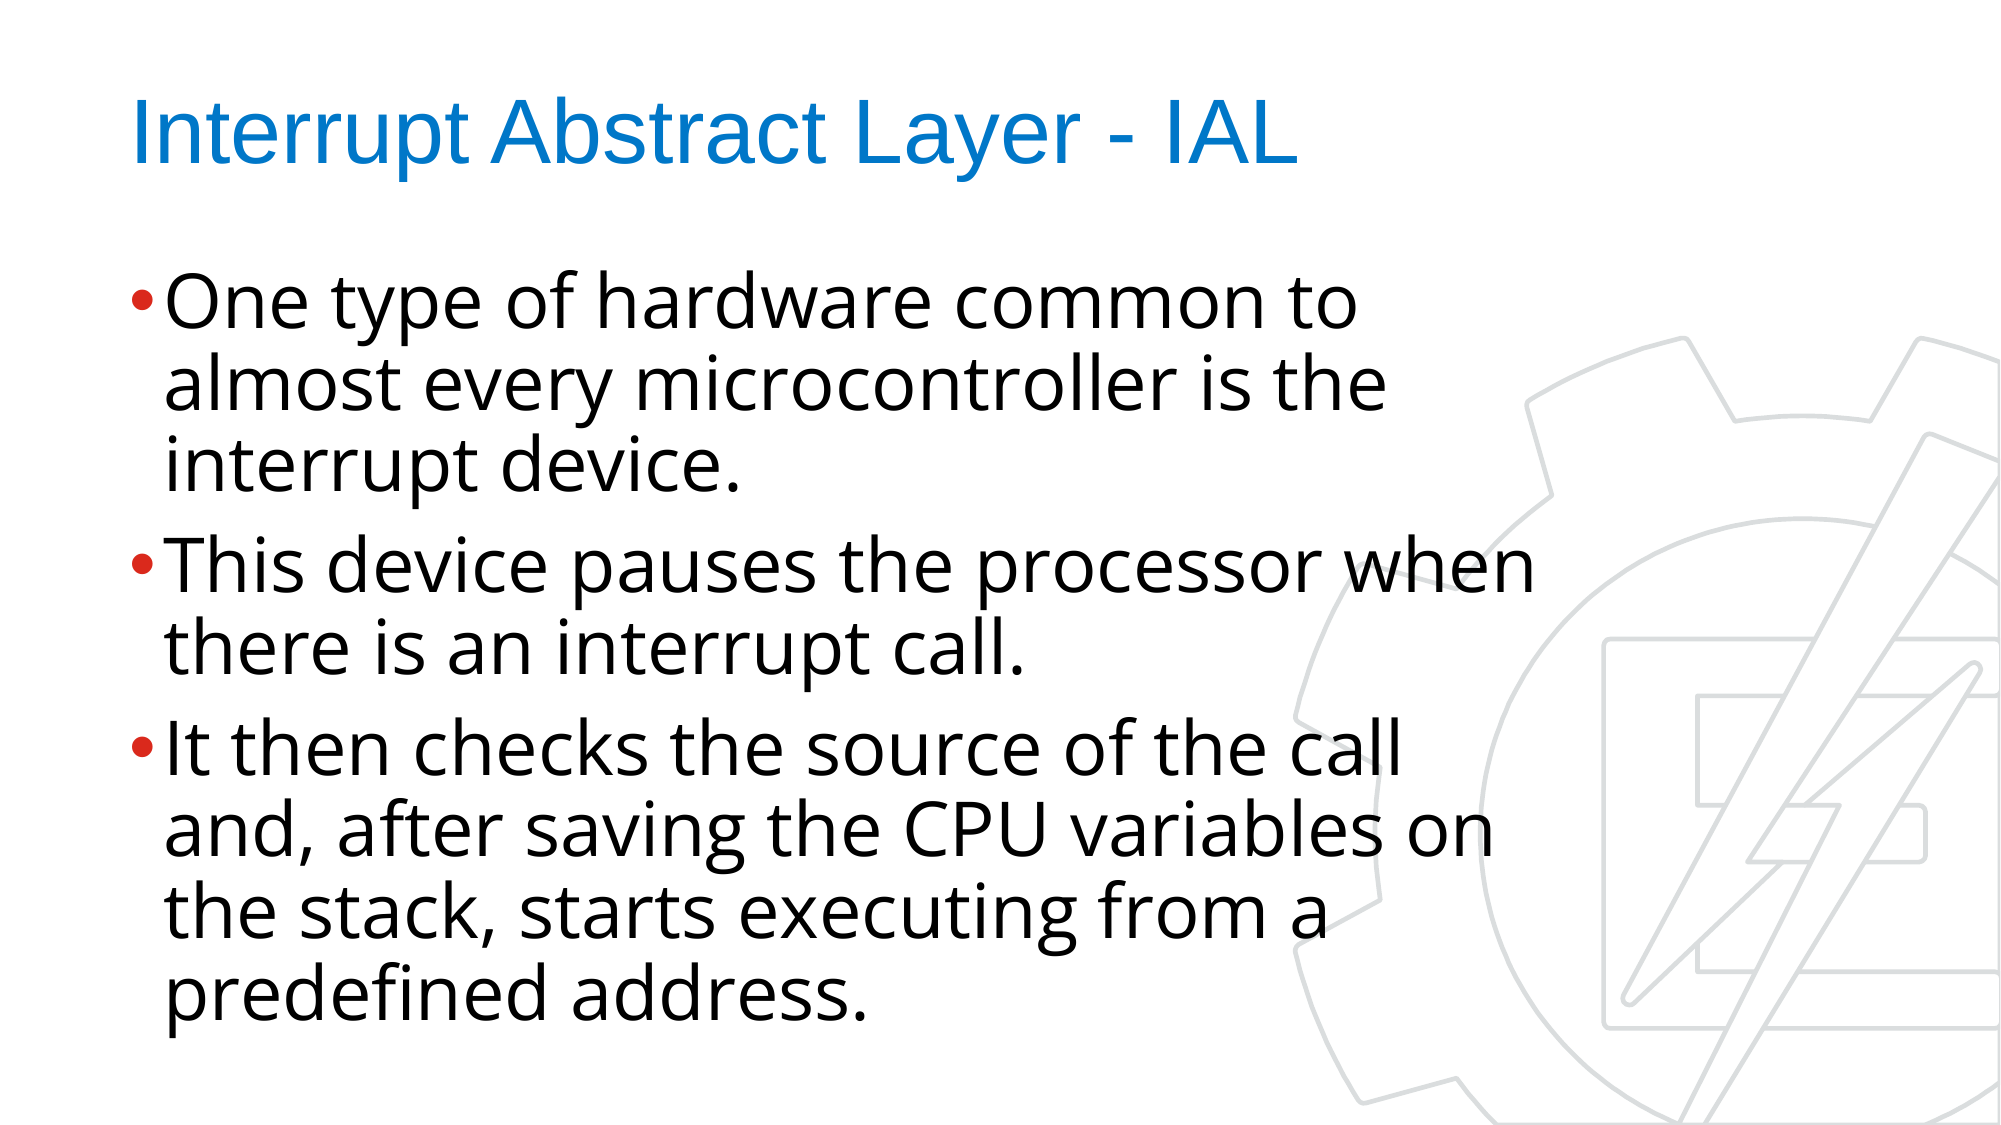

# Interrupt Abstract Layer - IAL
One type of hardware common to almost every microcontroller is the interrupt device.
This device pauses the processor when there is an interrupt call.
It then checks the source of the call and, after saving the CPU variables on the stack, starts executing from a predefined address.